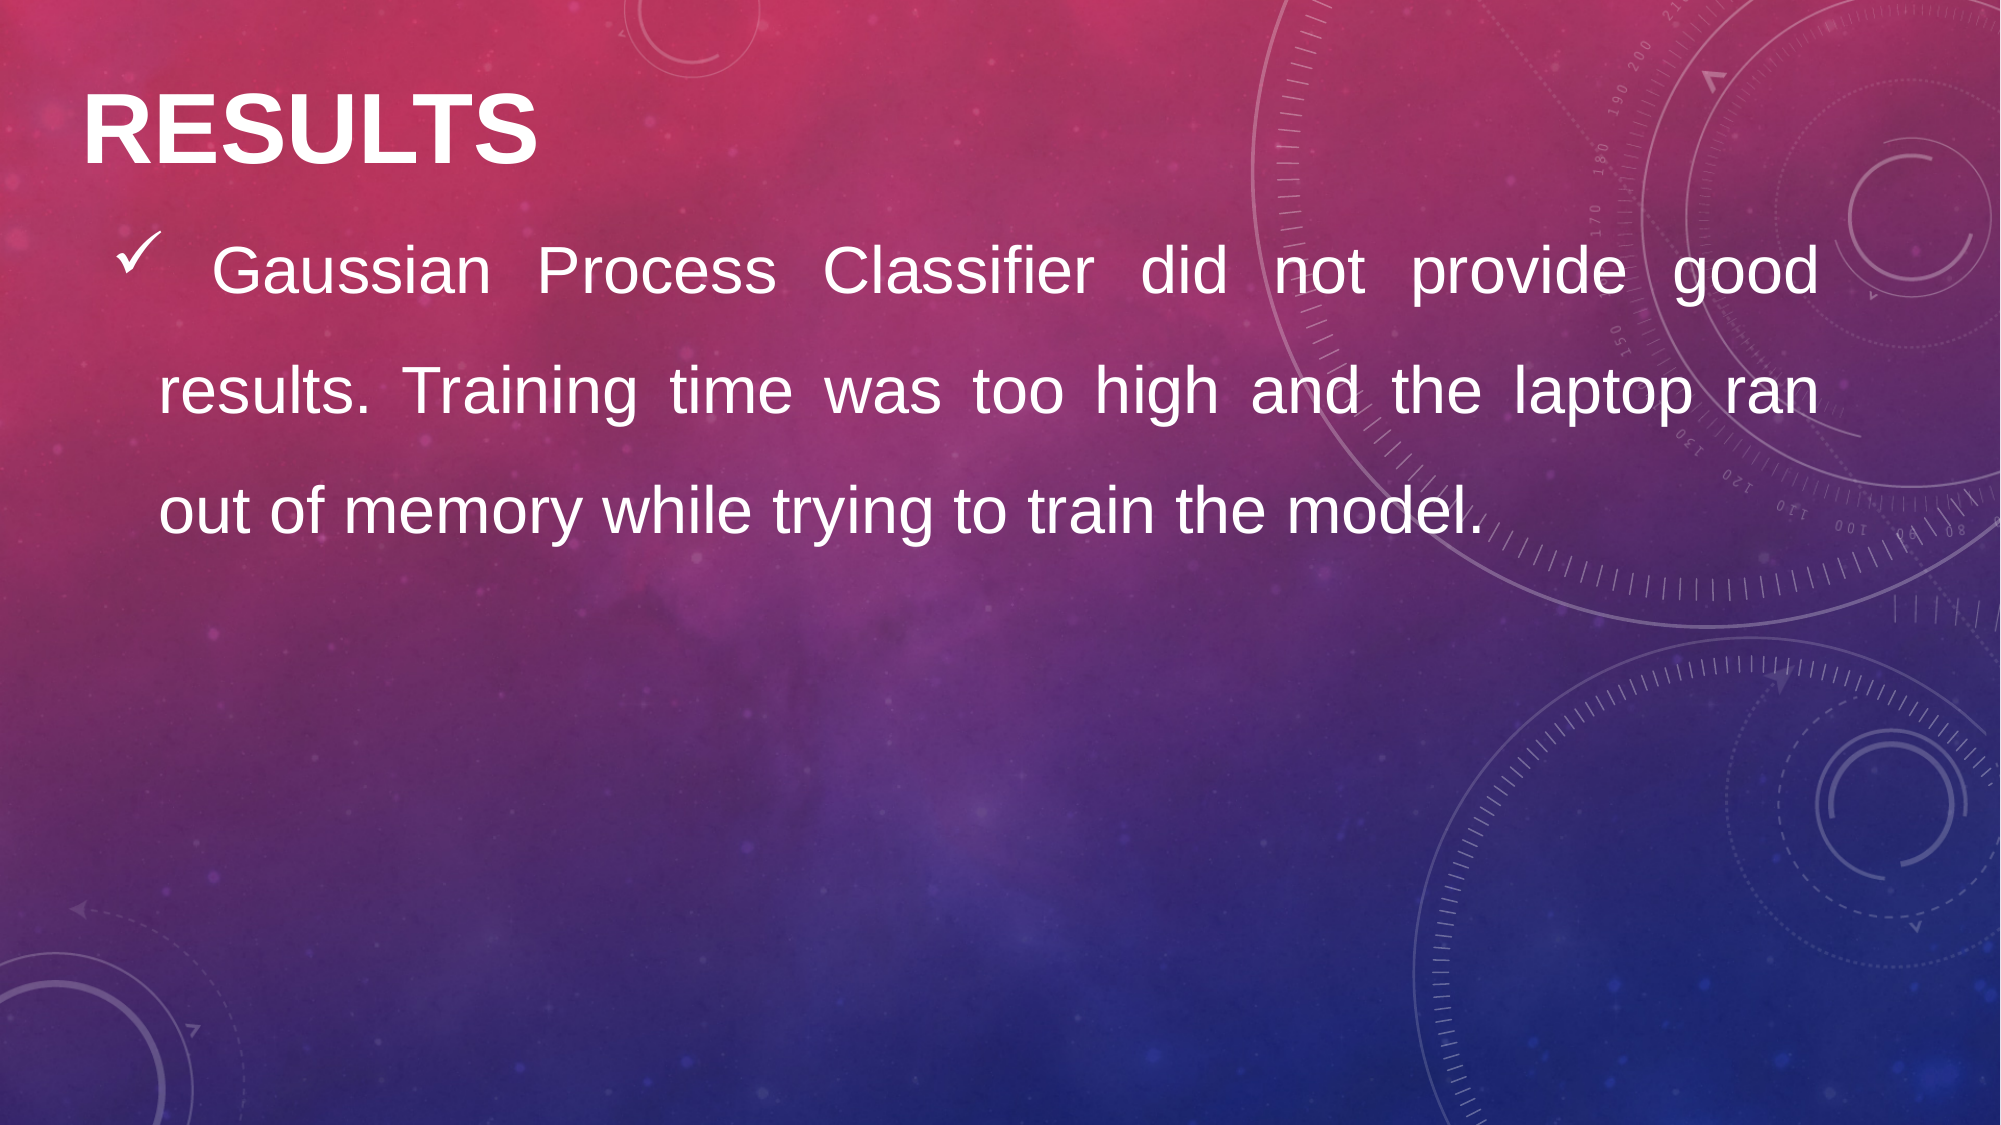

# Results
 Gaussian Process Classifier did not provide good results. Training time was too high and the laptop ran out of memory while trying to train the model.